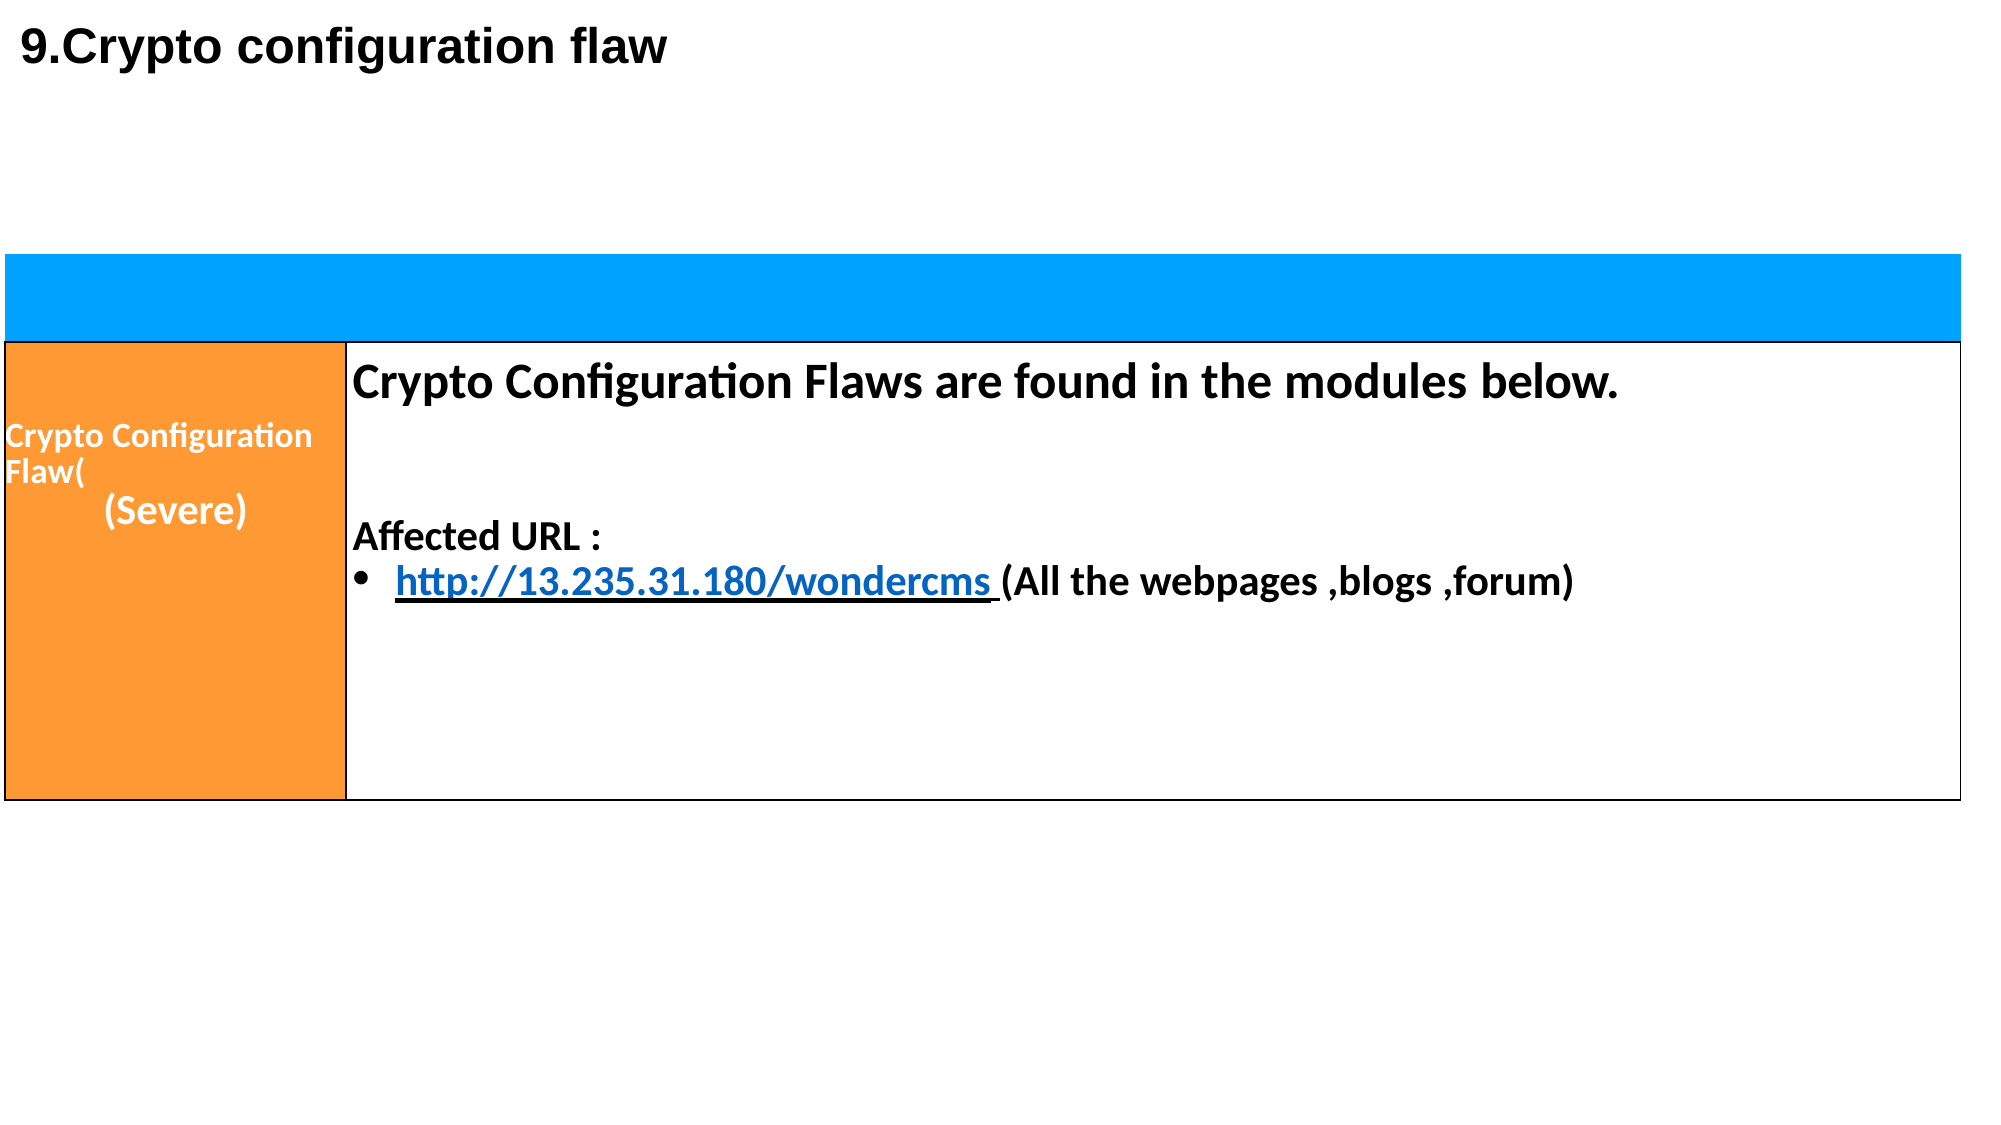

9.Crypto configuration flaw
|  |  |
| --- | --- |
| Crypto Configuration Flaw( (Severe) | Crypto Configuration Flaws are found in the modules below. Affected URL : http://13.235.31.180/wondercms (All the webpages ,blogs ,forum) |